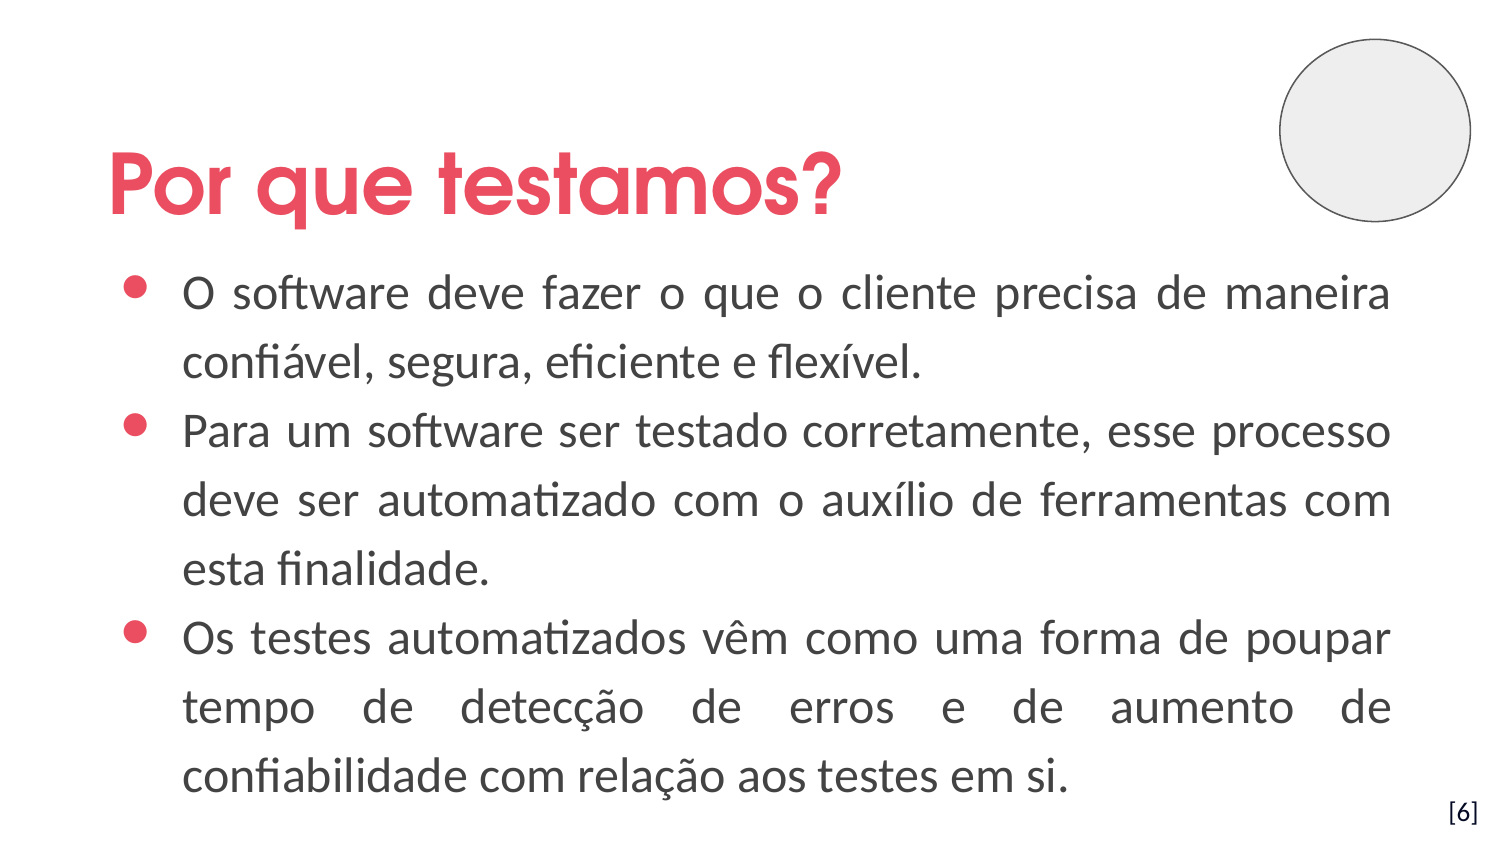

Por que testamos?
O software deve fazer o que o cliente precisa de maneira confiável, segura, eficiente e flexível.
Para um software ser testado corretamente, esse processo deve ser automatizado com o auxílio de ferramentas com esta finalidade.
Os testes automatizados vêm como uma forma de poupar tempo de detecção de erros e de aumento de confiabilidade com relação aos testes em si.
[6]